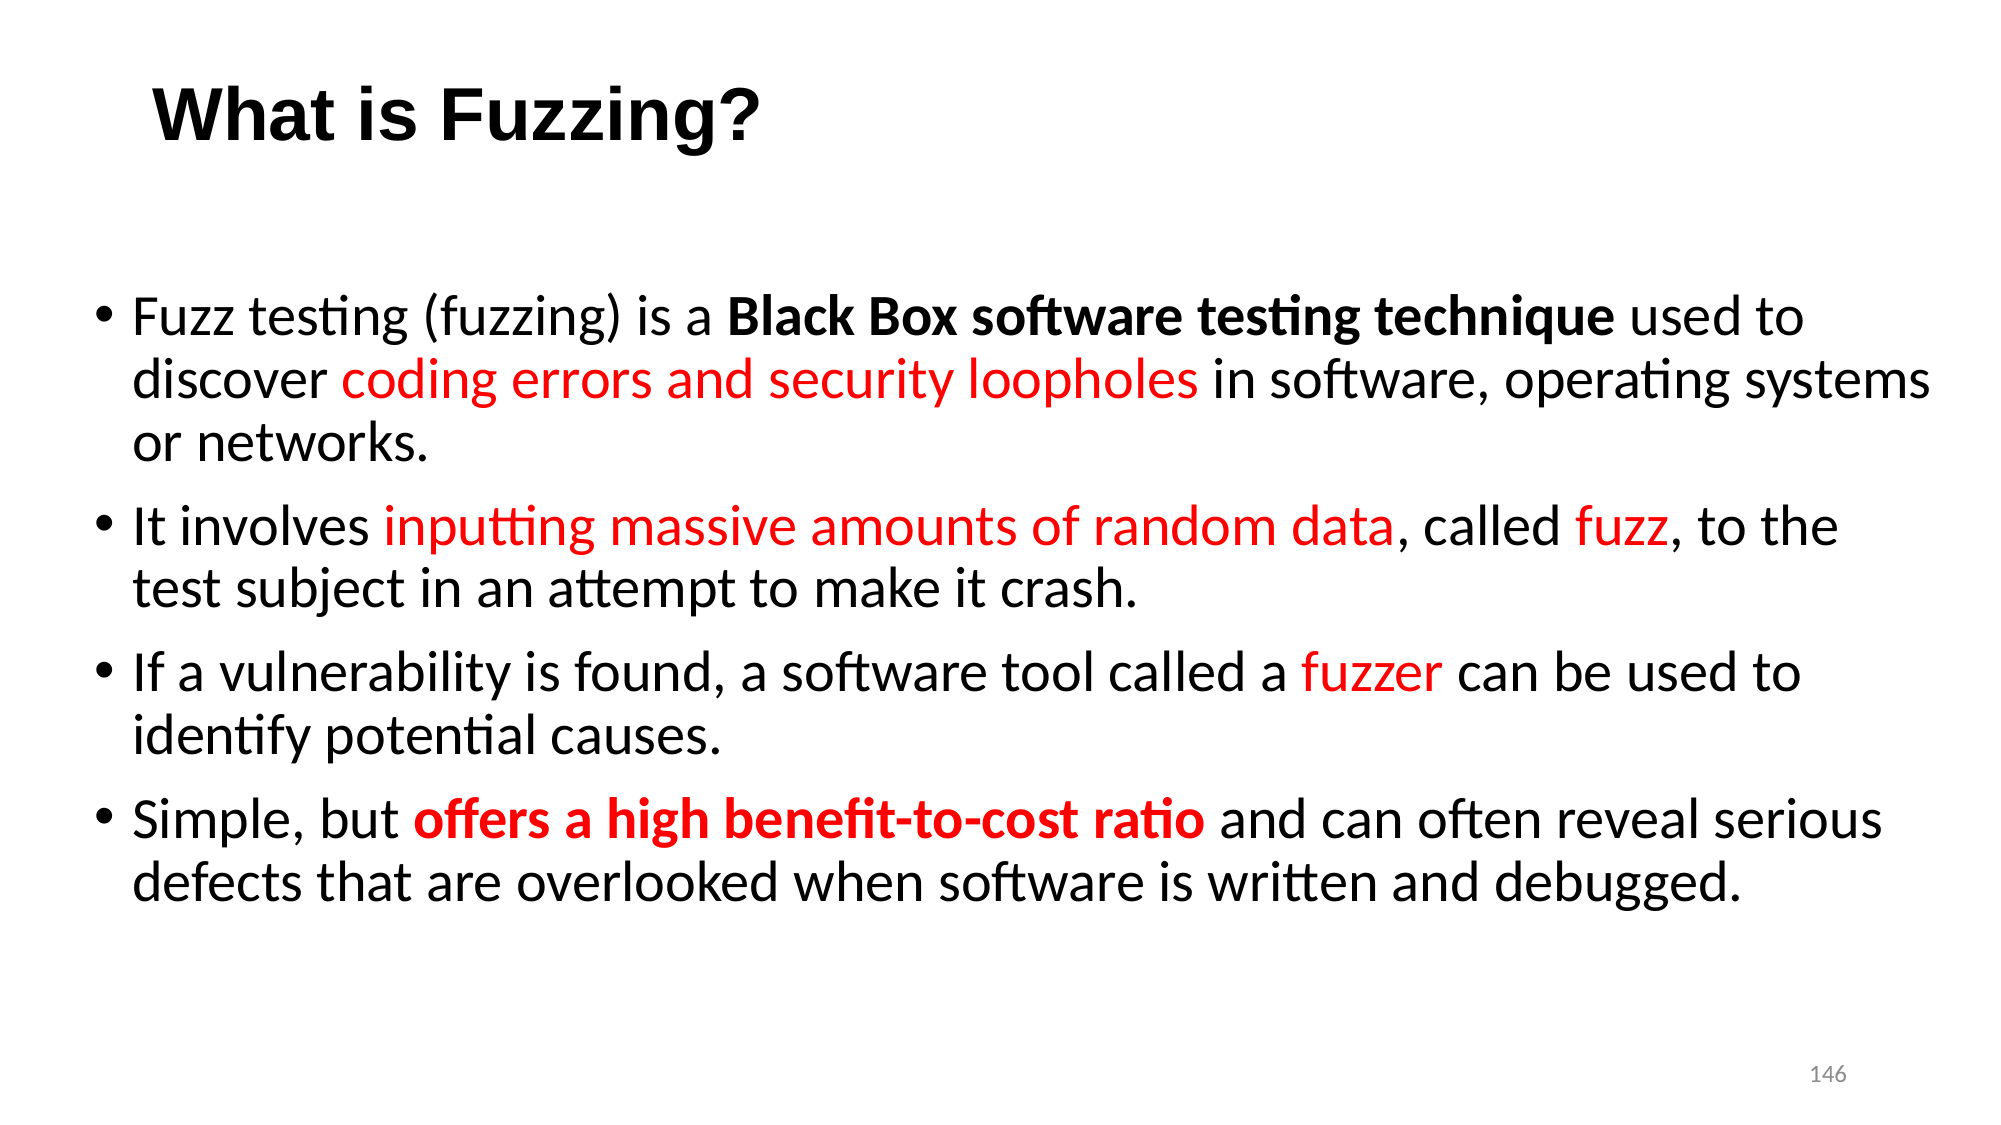

# What is Fuzzing?
Fuzz testing (fuzzing) is a Black Box software testing technique used to discover coding errors and security loopholes in software, operating systems or networks.
It involves inputting massive amounts of random data, called fuzz, to the test subject in an attempt to make it crash.
If a vulnerability is found, a software tool called a fuzzer can be used to identify potential causes.
Simple, but offers a high benefit-to-cost ratio and can often reveal serious defects that are overlooked when software is written and debugged.
146